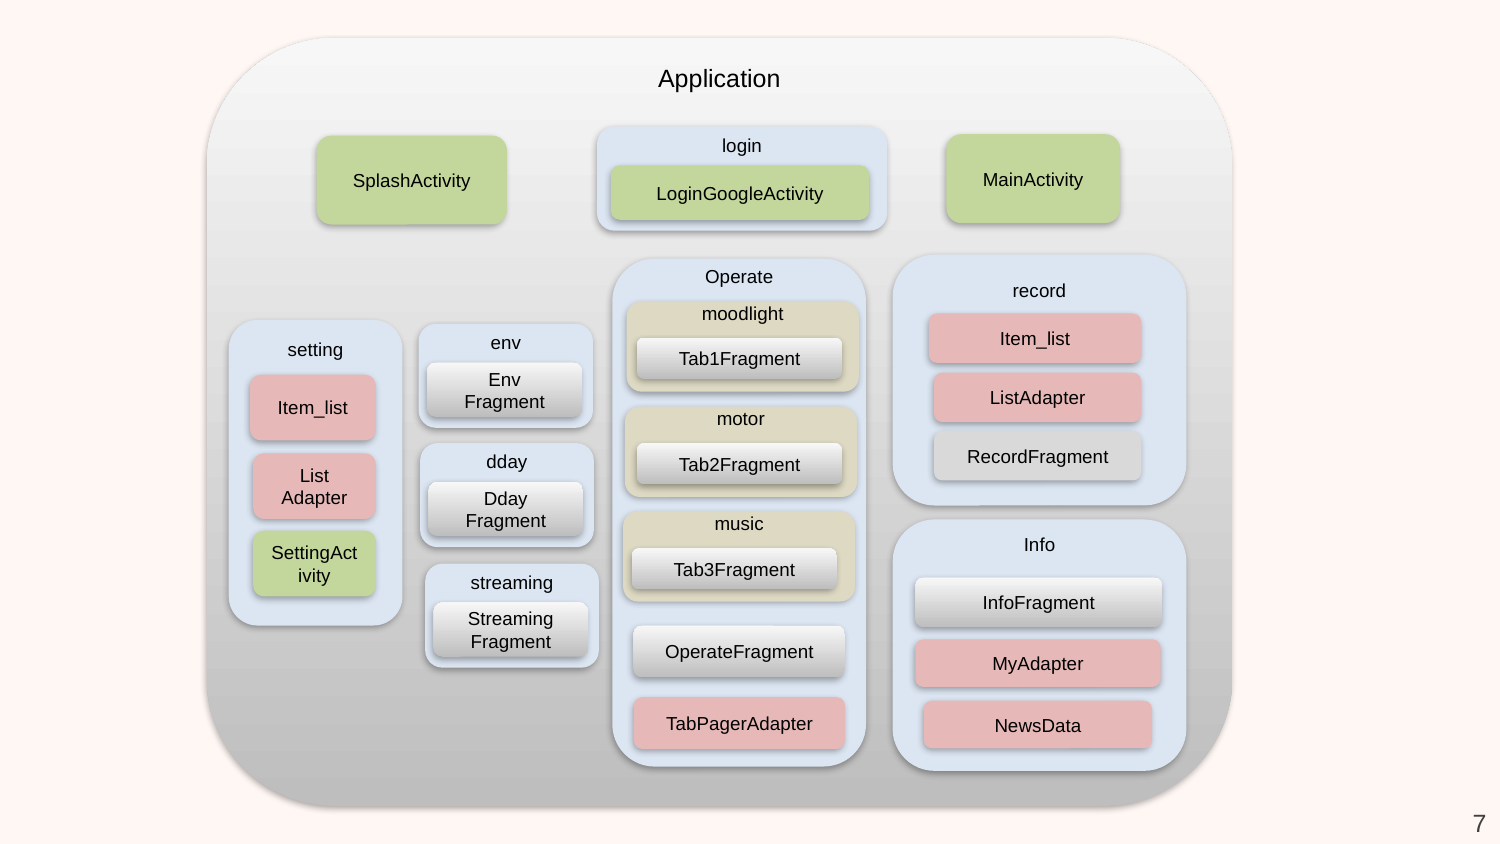

Application

login

LoginGoogleActivity
MainActivity
SplashActivity
record

Item_list
ListAdapter
RecordFragment
Operate

moodlight

Tab1Fragment

motor

Tab2Fragment

music

Tab3Fragment
OperateFragment
TabPagerAdapter
setting

Item_list
List
Adapter
SettingActivity
env

Env
Fragment
dday

Dday
Fragment
Info

InfoFragment
MyAdapter
NewsData
streaming

Streaming
Fragment
7